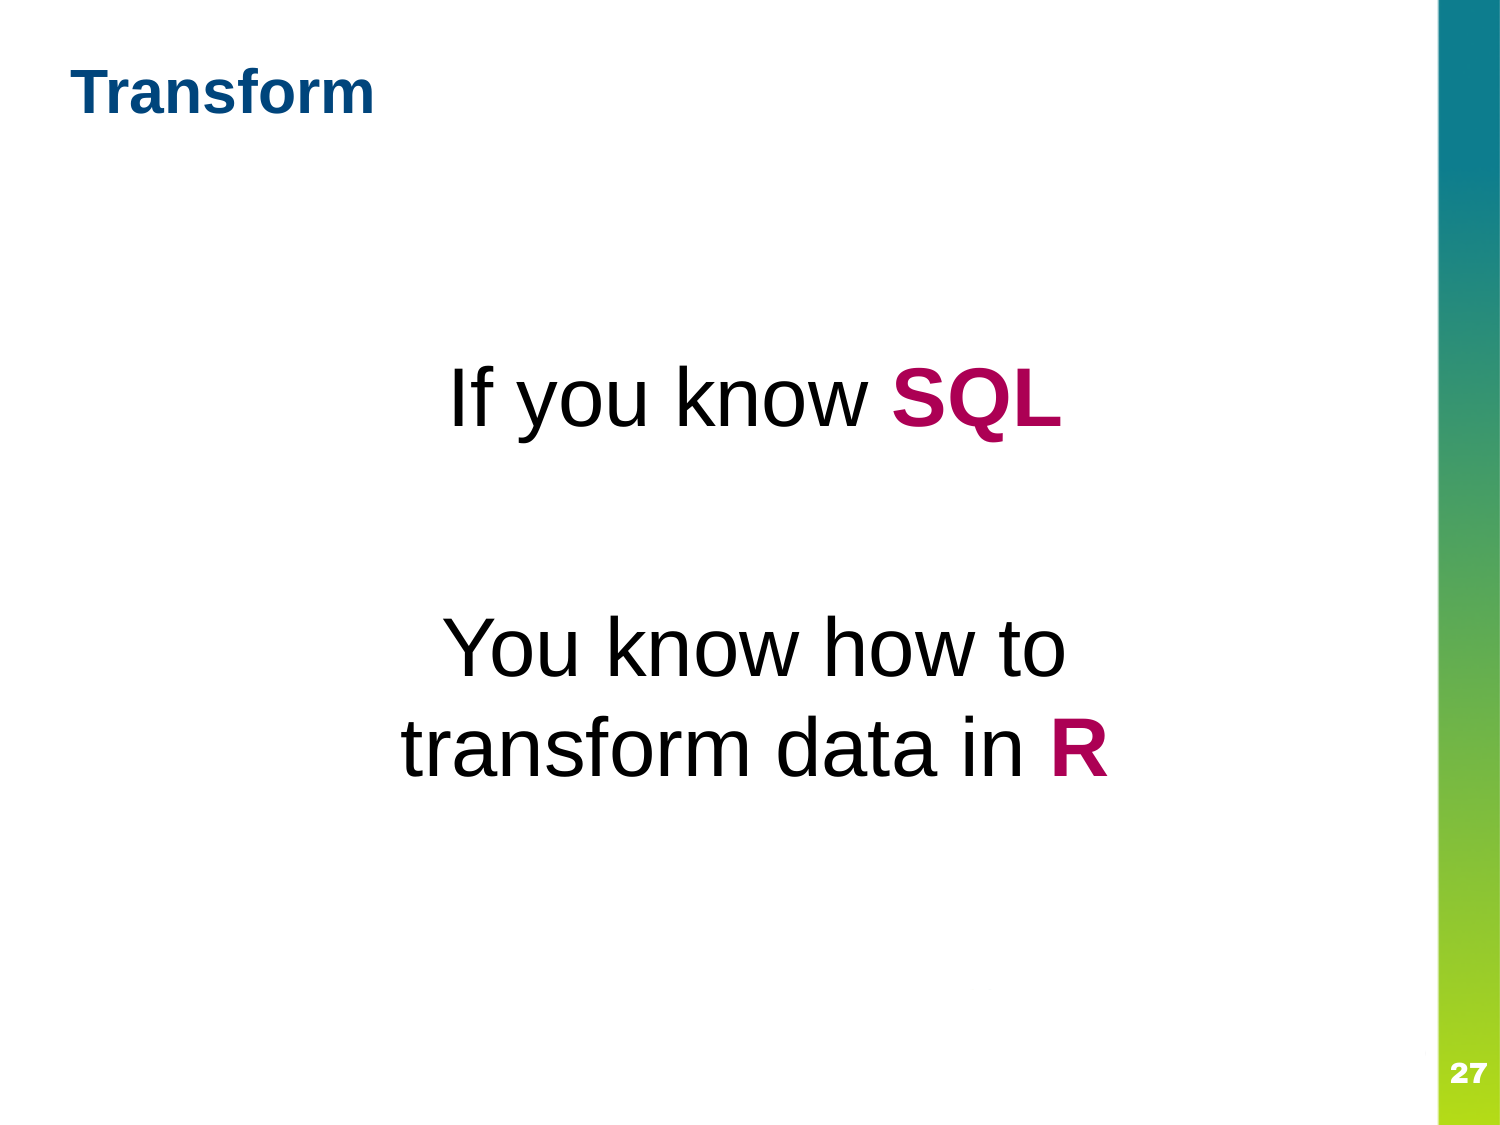

# Transform
If you know SQL

You know how to
transform data in R
27